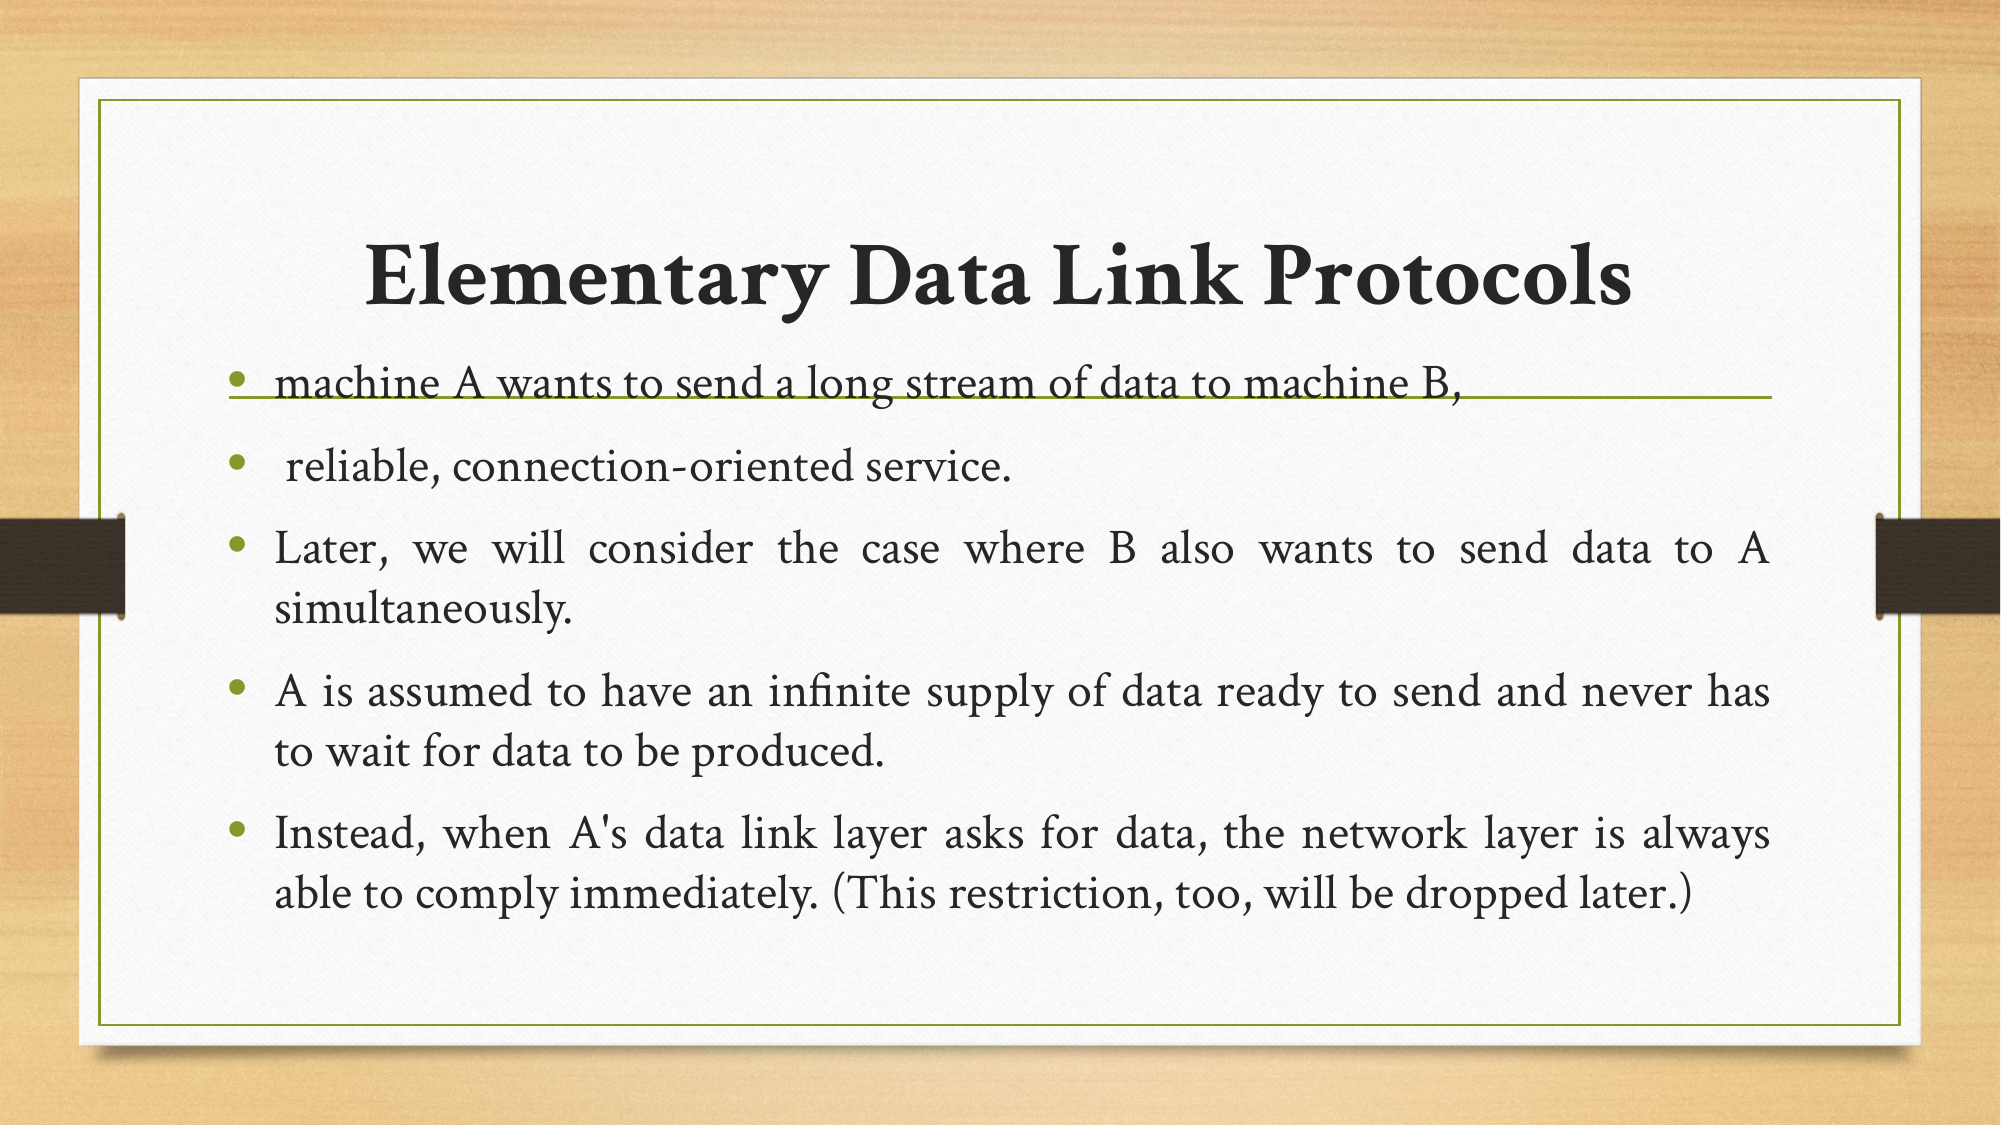

# Elementary Data Link Protocols
machine A wants to send a long stream of data to machine B,
 reliable, connection-oriented service.
Later, we will consider the case where B also wants to send data to A simultaneously.
A is assumed to have an infinite supply of data ready to send and never has to wait for data to be produced.
Instead, when A's data link layer asks for data, the network layer is always able to comply immediately. (This restriction, too, will be dropped later.)